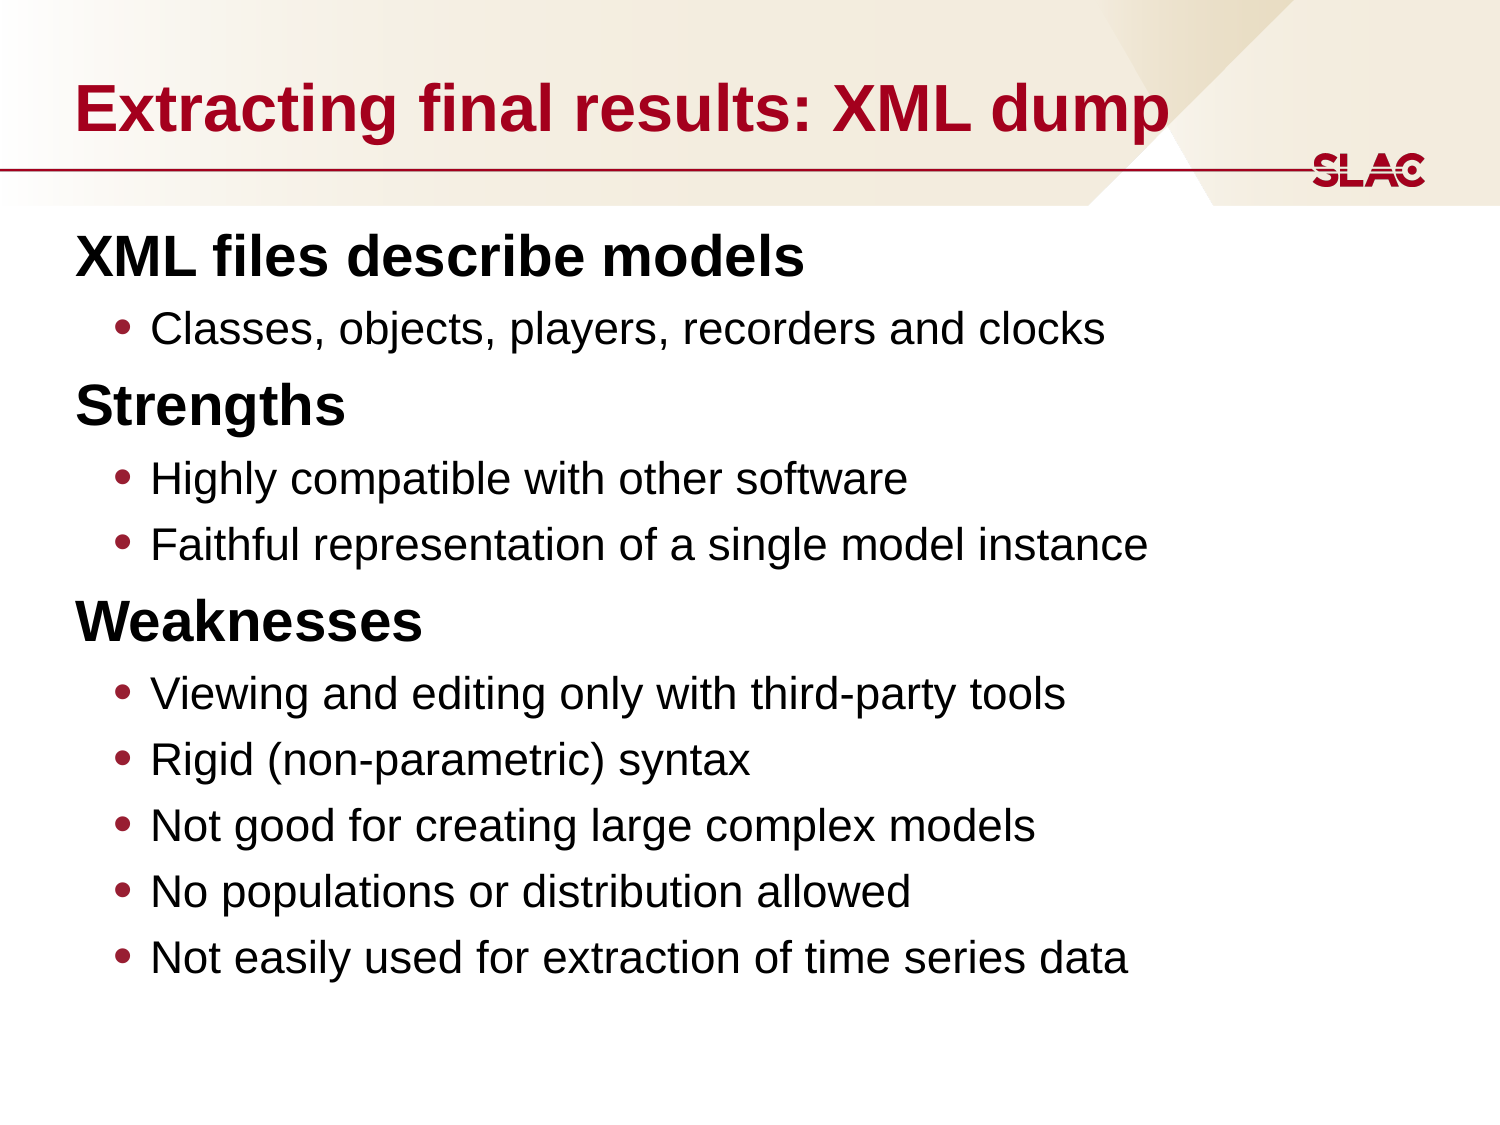

# Extracting final results: XML dump
XML files describe models
Classes, objects, players, recorders and clocks
Strengths
Highly compatible with other software
Faithful representation of a single model instance
Weaknesses
Viewing and editing only with third-party tools
Rigid (non-parametric) syntax
Not good for creating large complex models
No populations or distribution allowed
Not easily used for extraction of time series data